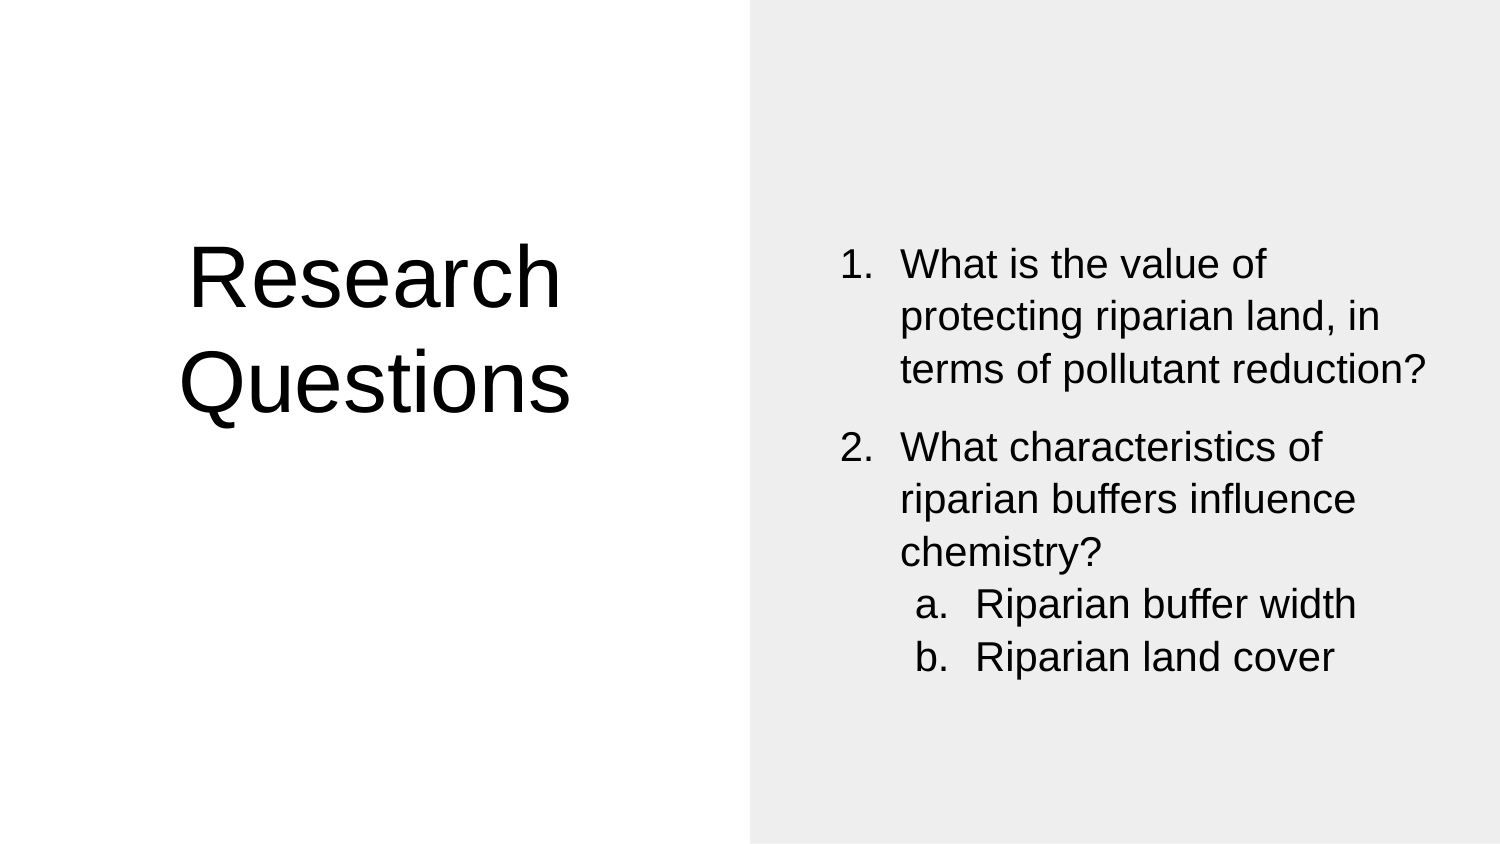

What is the value of protecting riparian land, in terms of pollutant reduction?
What characteristics of riparian buffers influence chemistry?
Riparian buffer width
Riparian land cover
# Research Questions